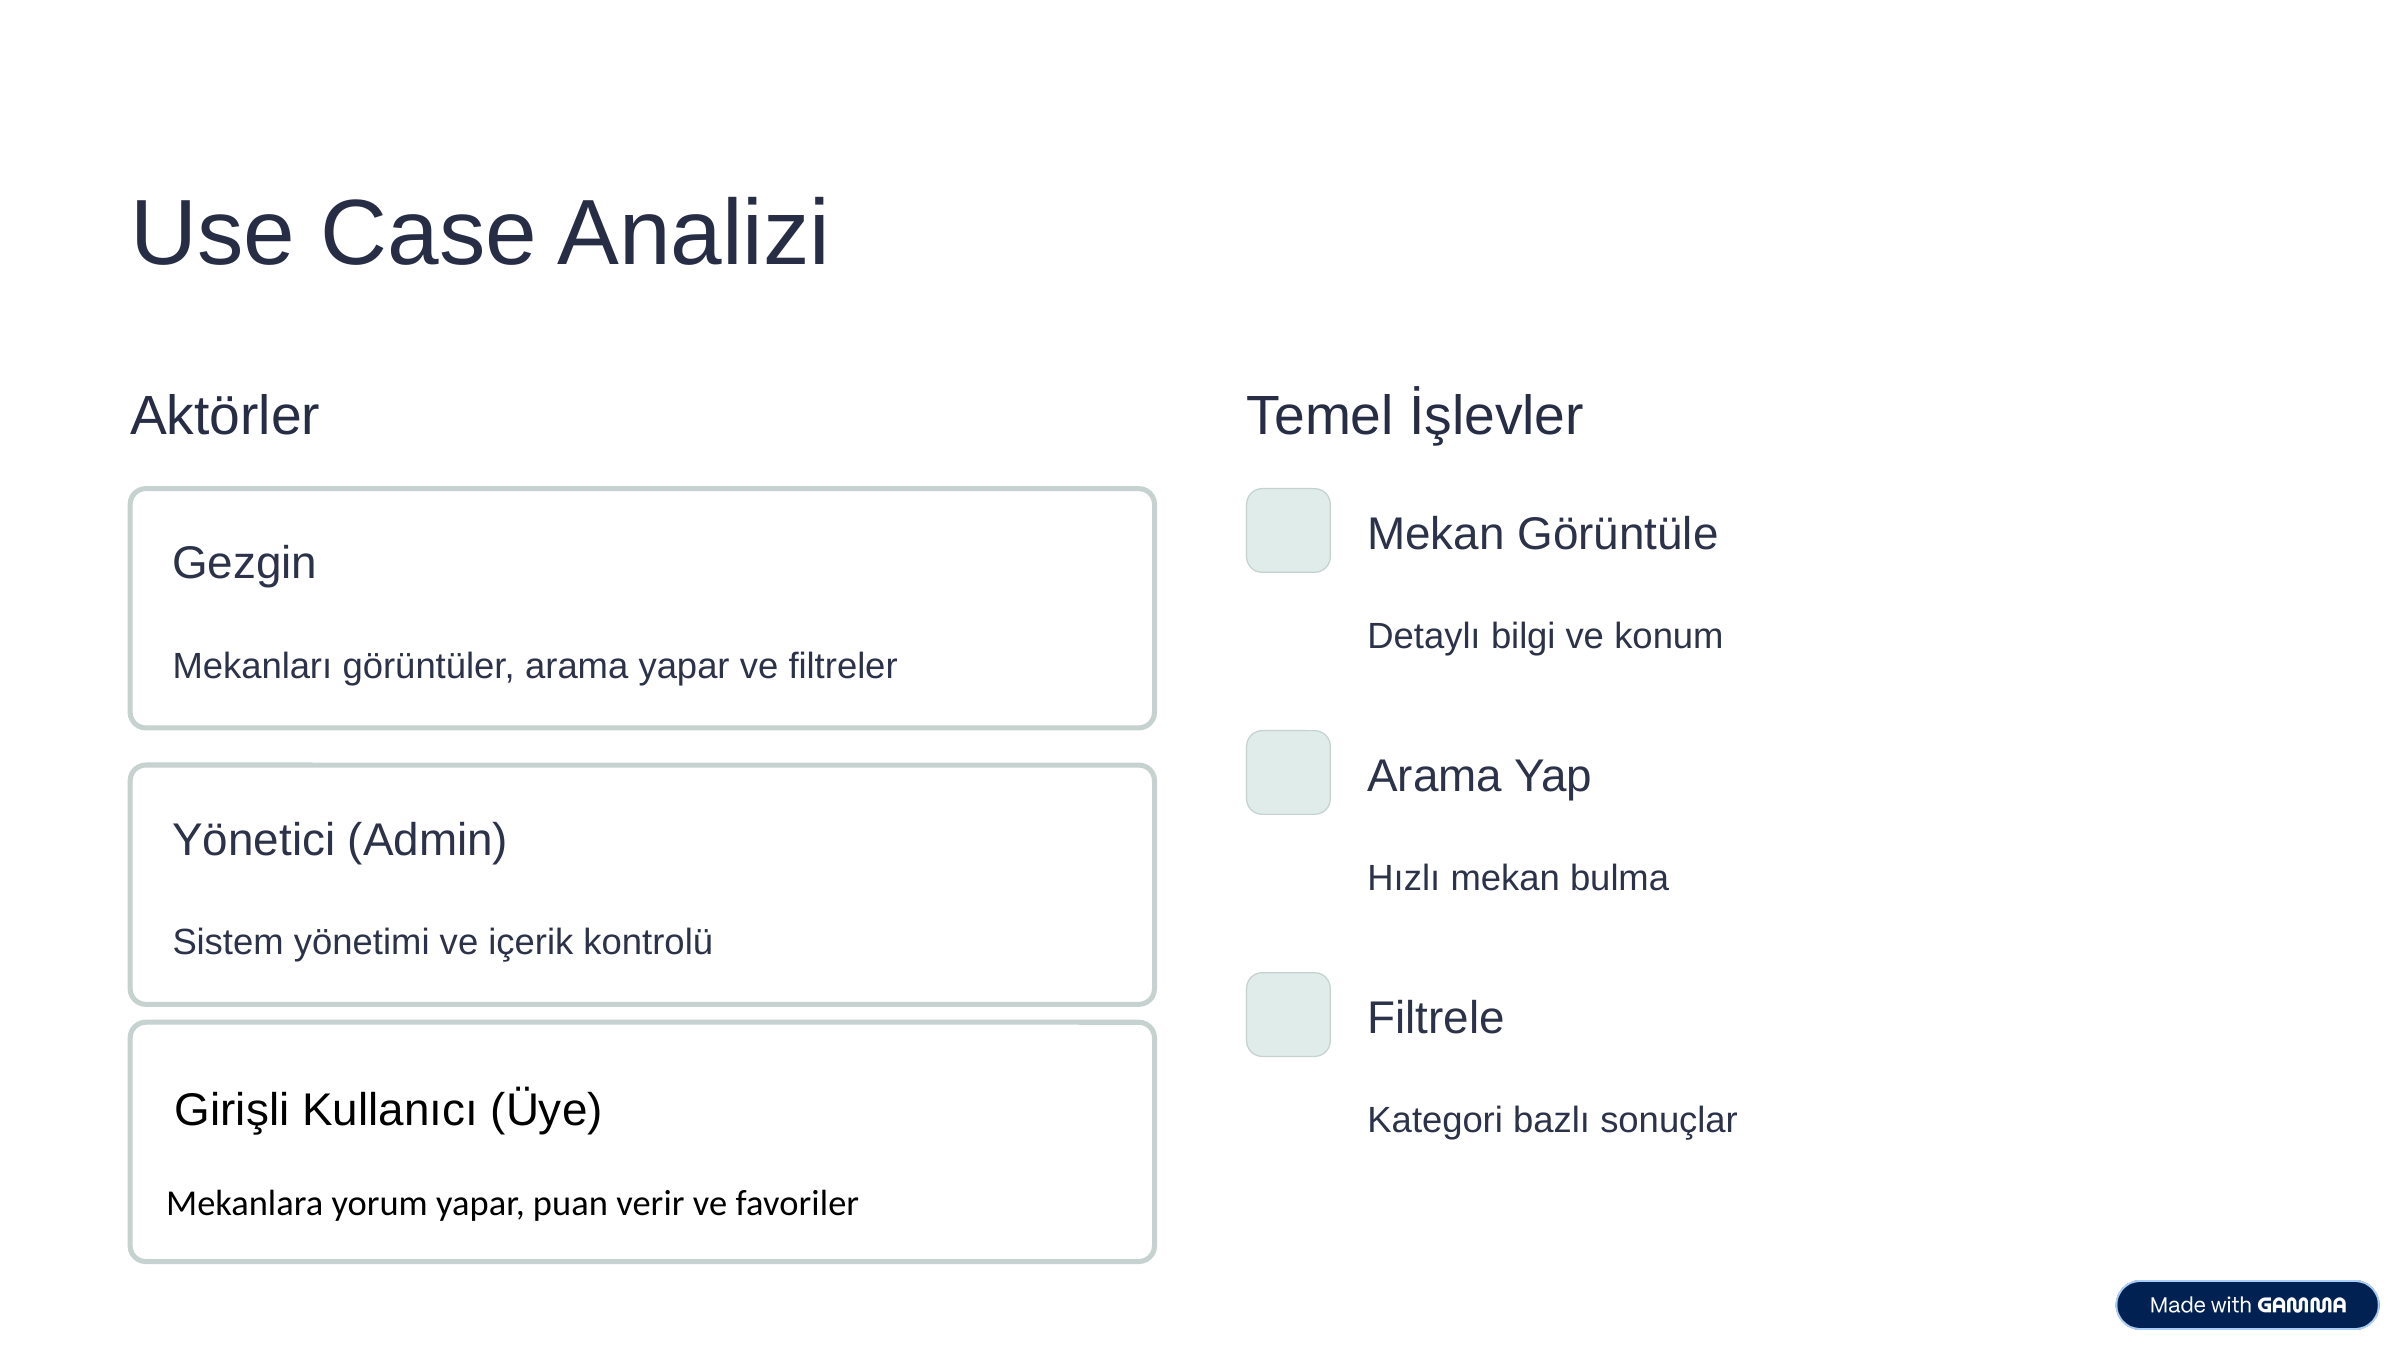

Use Case Analizi
Aktörler
Temel İşlevler

Mekan Görüntüle
Gezgin
Detaylı bilgi ve konum
Mekanları görüntüler, arama yapar ve filtreler

Arama Yap

Yönetici (Admin)
Hızlı mekan bulma
Sistem yönetimi ve içerik kontrolü

Filtrele

  Girişli Kullanıcı (Üye)

  Mekanlara yorum yapar, puan verir ve favoriler
Kategori bazlı sonuçlar